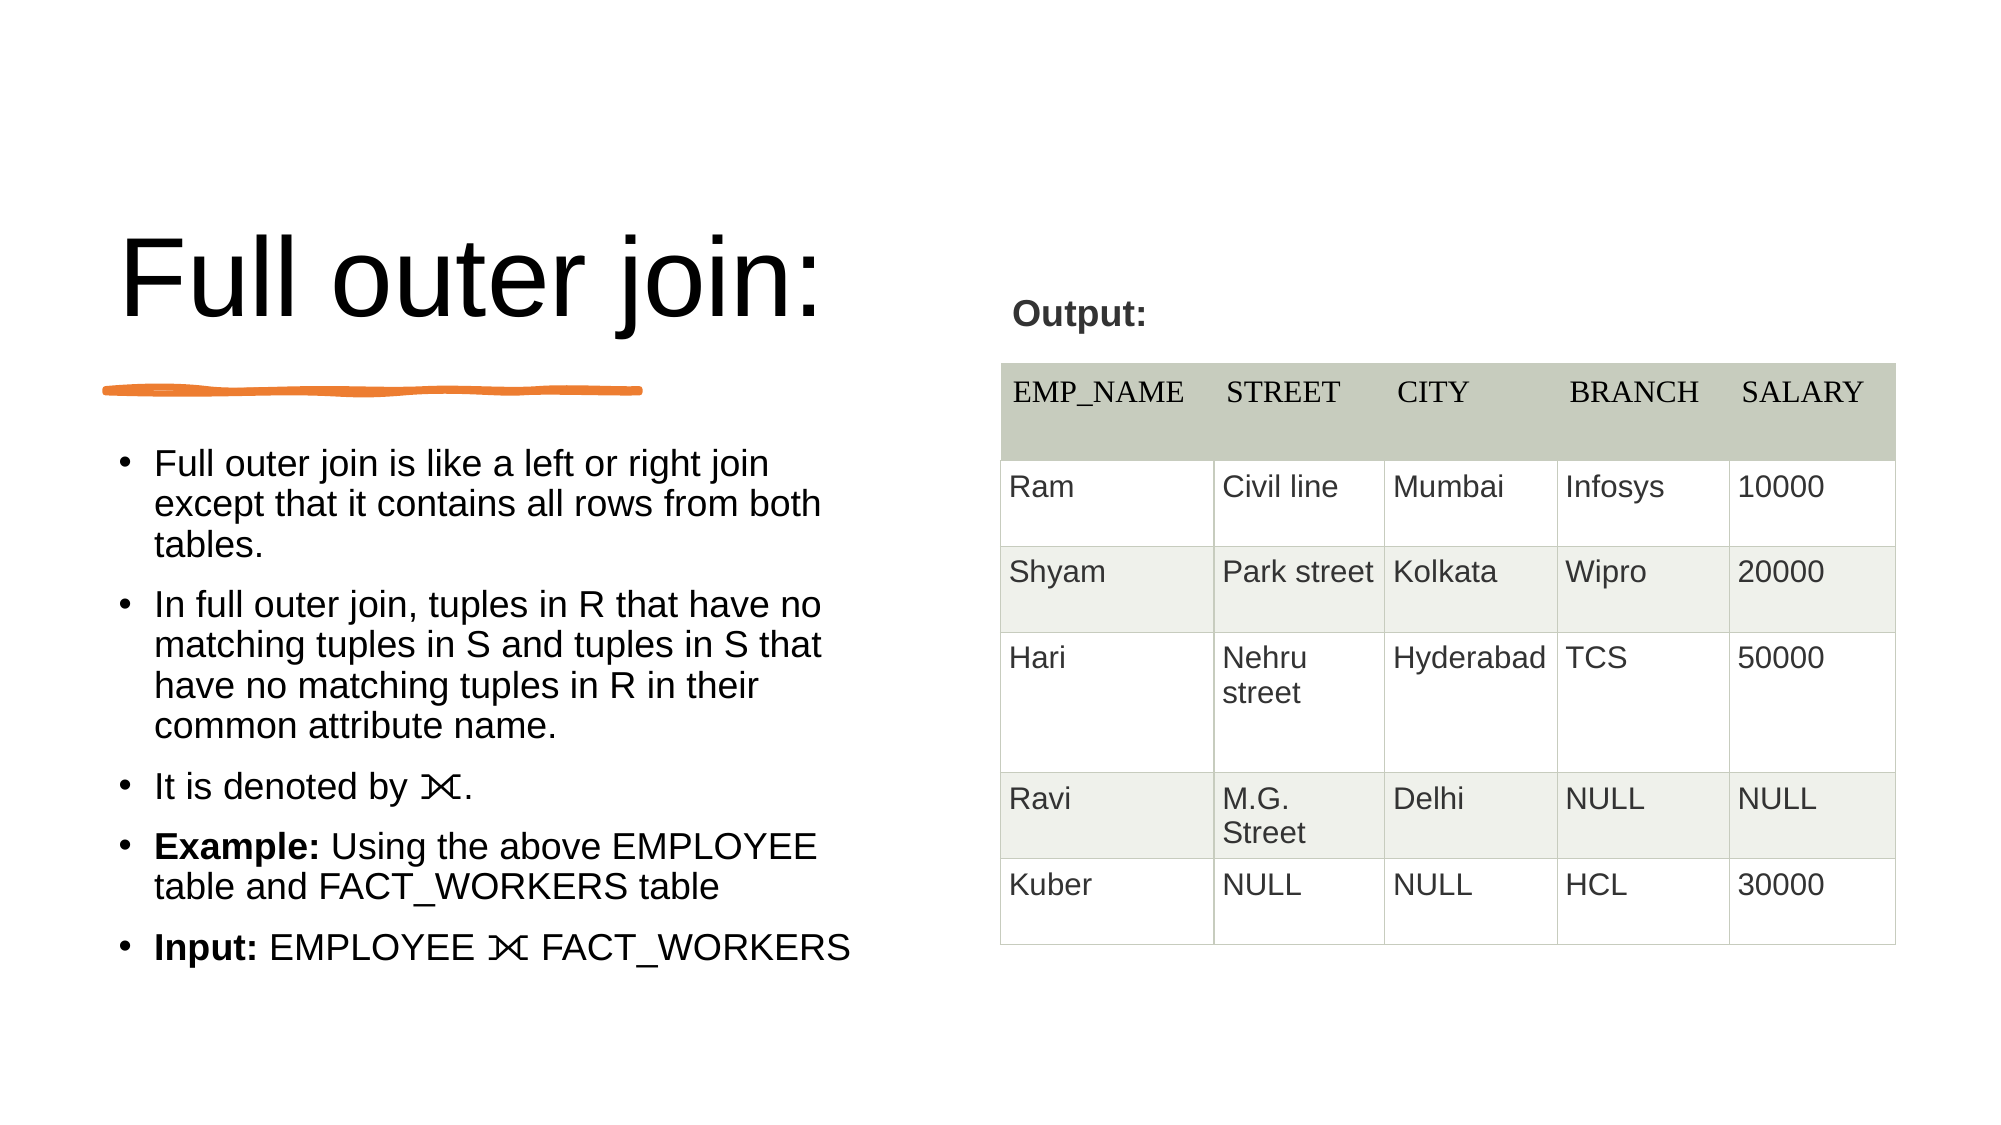

# Full outer join:
Output:
| EMP\_NAME | STREET | CITY | BRANCH | SALARY |
| --- | --- | --- | --- | --- |
| Ram | Civil line | Mumbai | Infosys | 10000 |
| Shyam | Park street | Kolkata | Wipro | 20000 |
| Hari | Nehru street | Hyderabad | TCS | 50000 |
| Ravi | M.G. Street | Delhi | NULL | NULL |
| Kuber | NULL | NULL | HCL | 30000 |

Full outer join is like a left or right join except that it contains all rows from both tables.
In full outer join, tuples in R that have no matching tuples in S and tuples in S that have no matching tuples in R in their common attribute name.
It is denoted by ⟗.
Example: Using the above EMPLOYEE table and FACT_WORKERS table
Input: EMPLOYEE ⟗ FACT_WORKERS